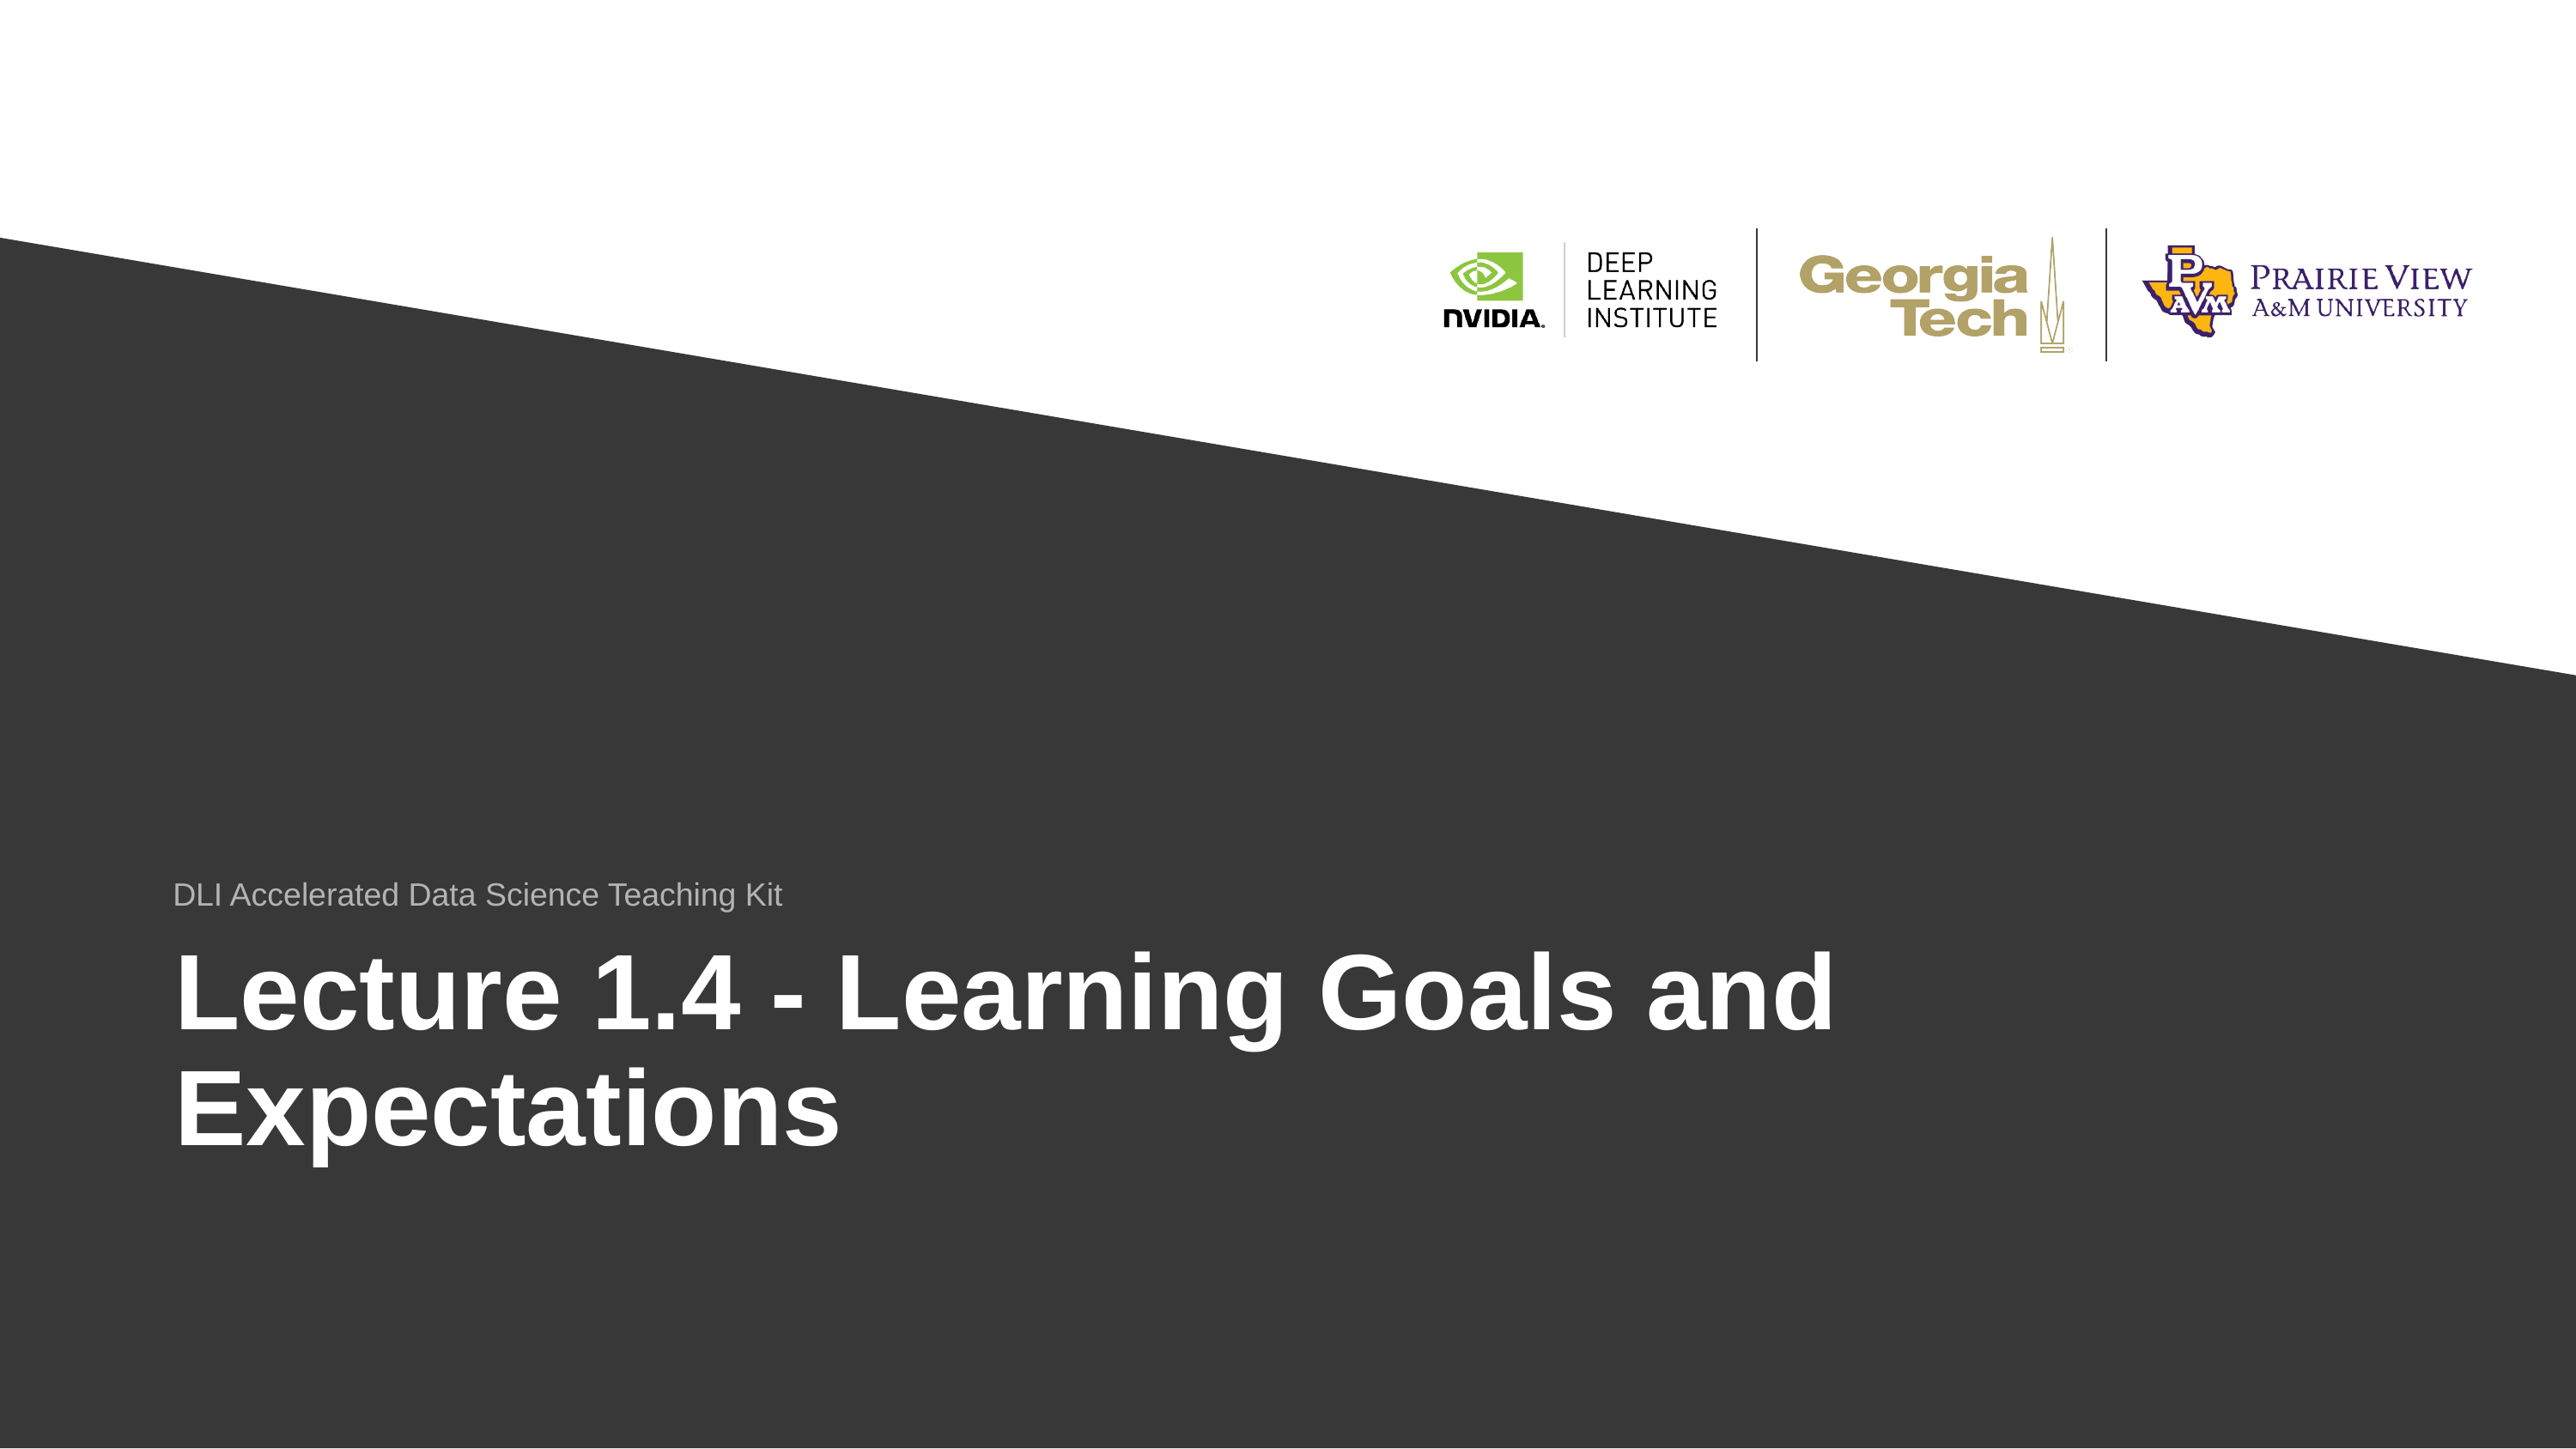

DLI Accelerated Data Science Teaching Kit
# Lecture 1.4 - Learning Goals and Expectations